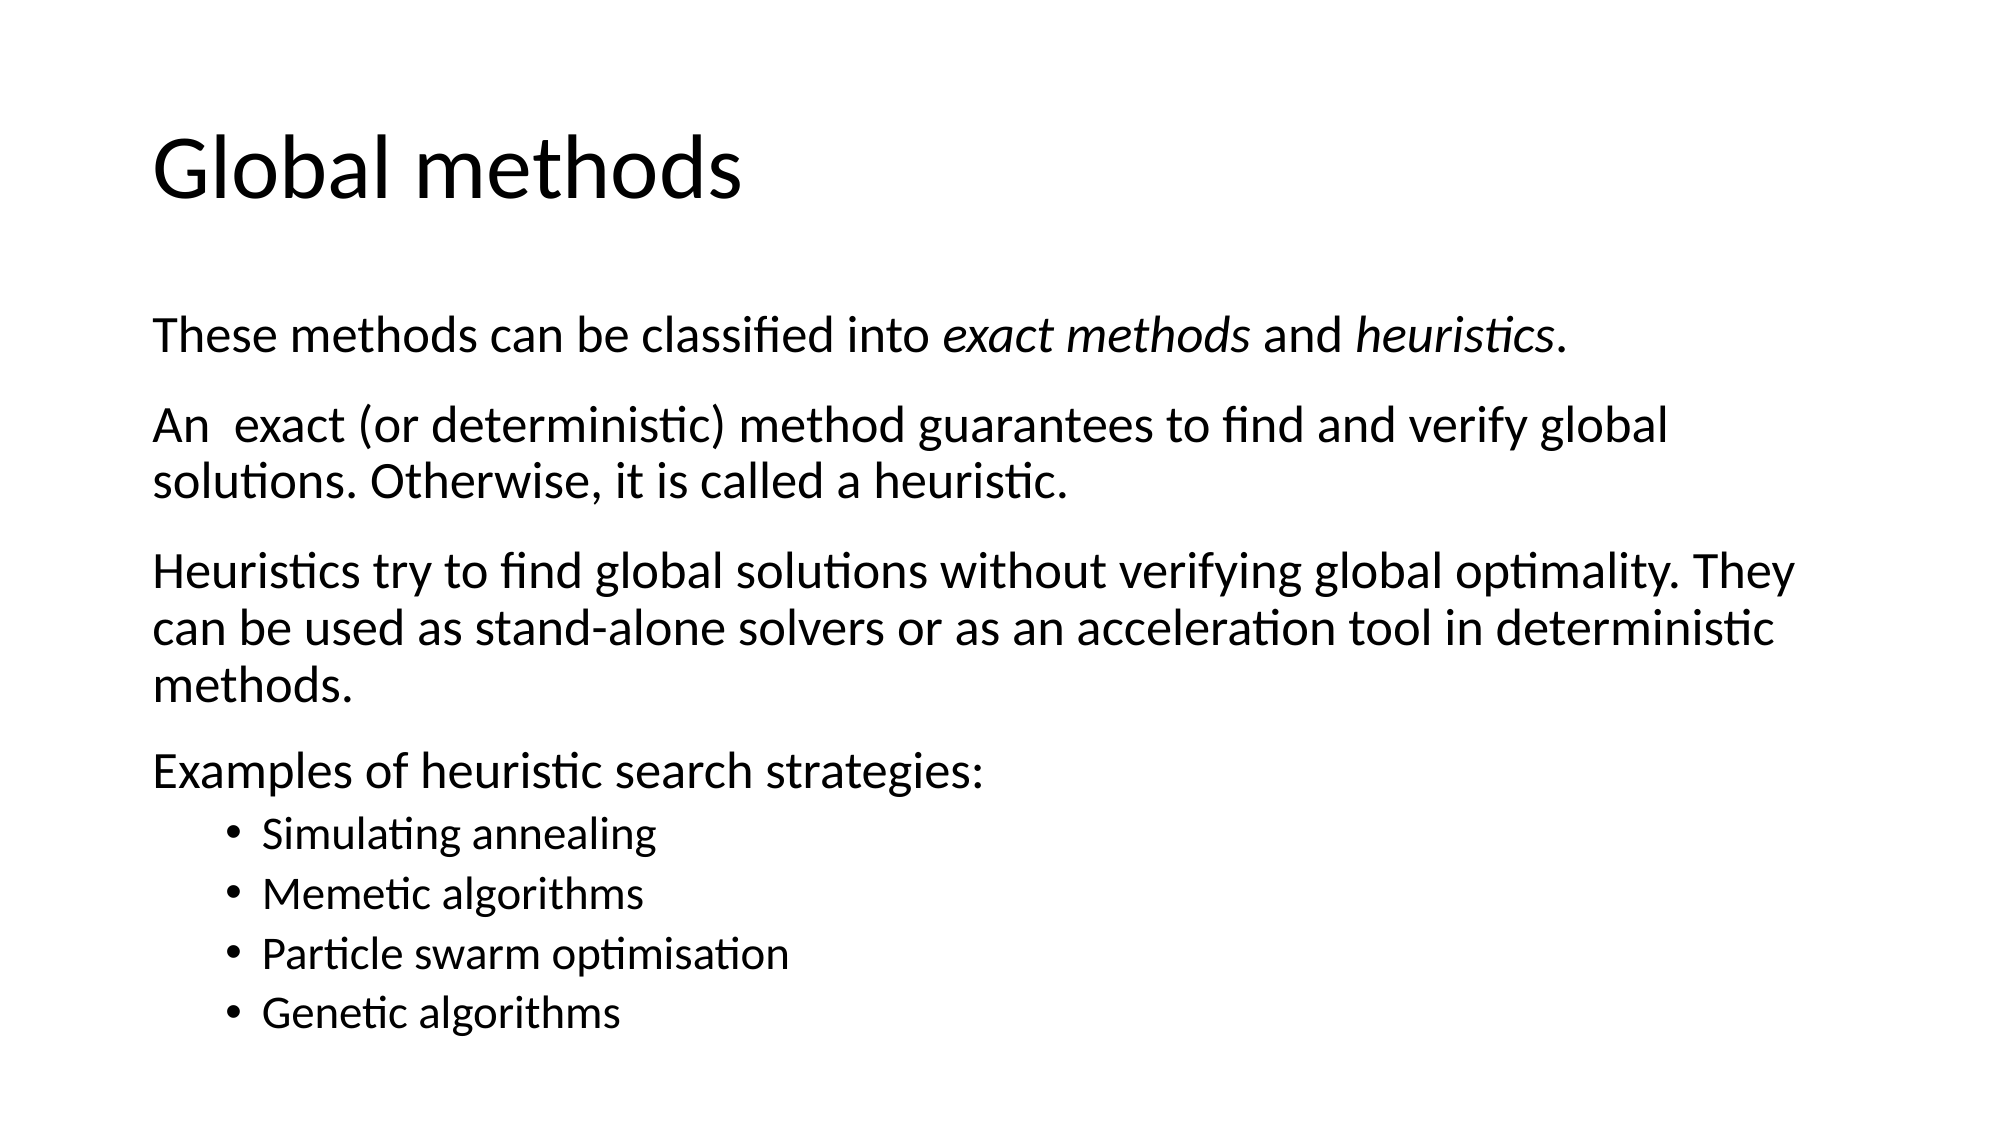

# Global methods
These methods can be classified into exact methods and heuristics.
An  exact (or deterministic) method guarantees to find and verify global solutions. Otherwise, it is called a heuristic.
Heuristics try to find global solutions without verifying global optimality. They can be used as stand-alone solvers or as an acceleration tool in deterministic methods.
Examples of heuristic search strategies:
Simulating annealing
Memetic algorithms
Particle swarm optimisation
Genetic algorithms